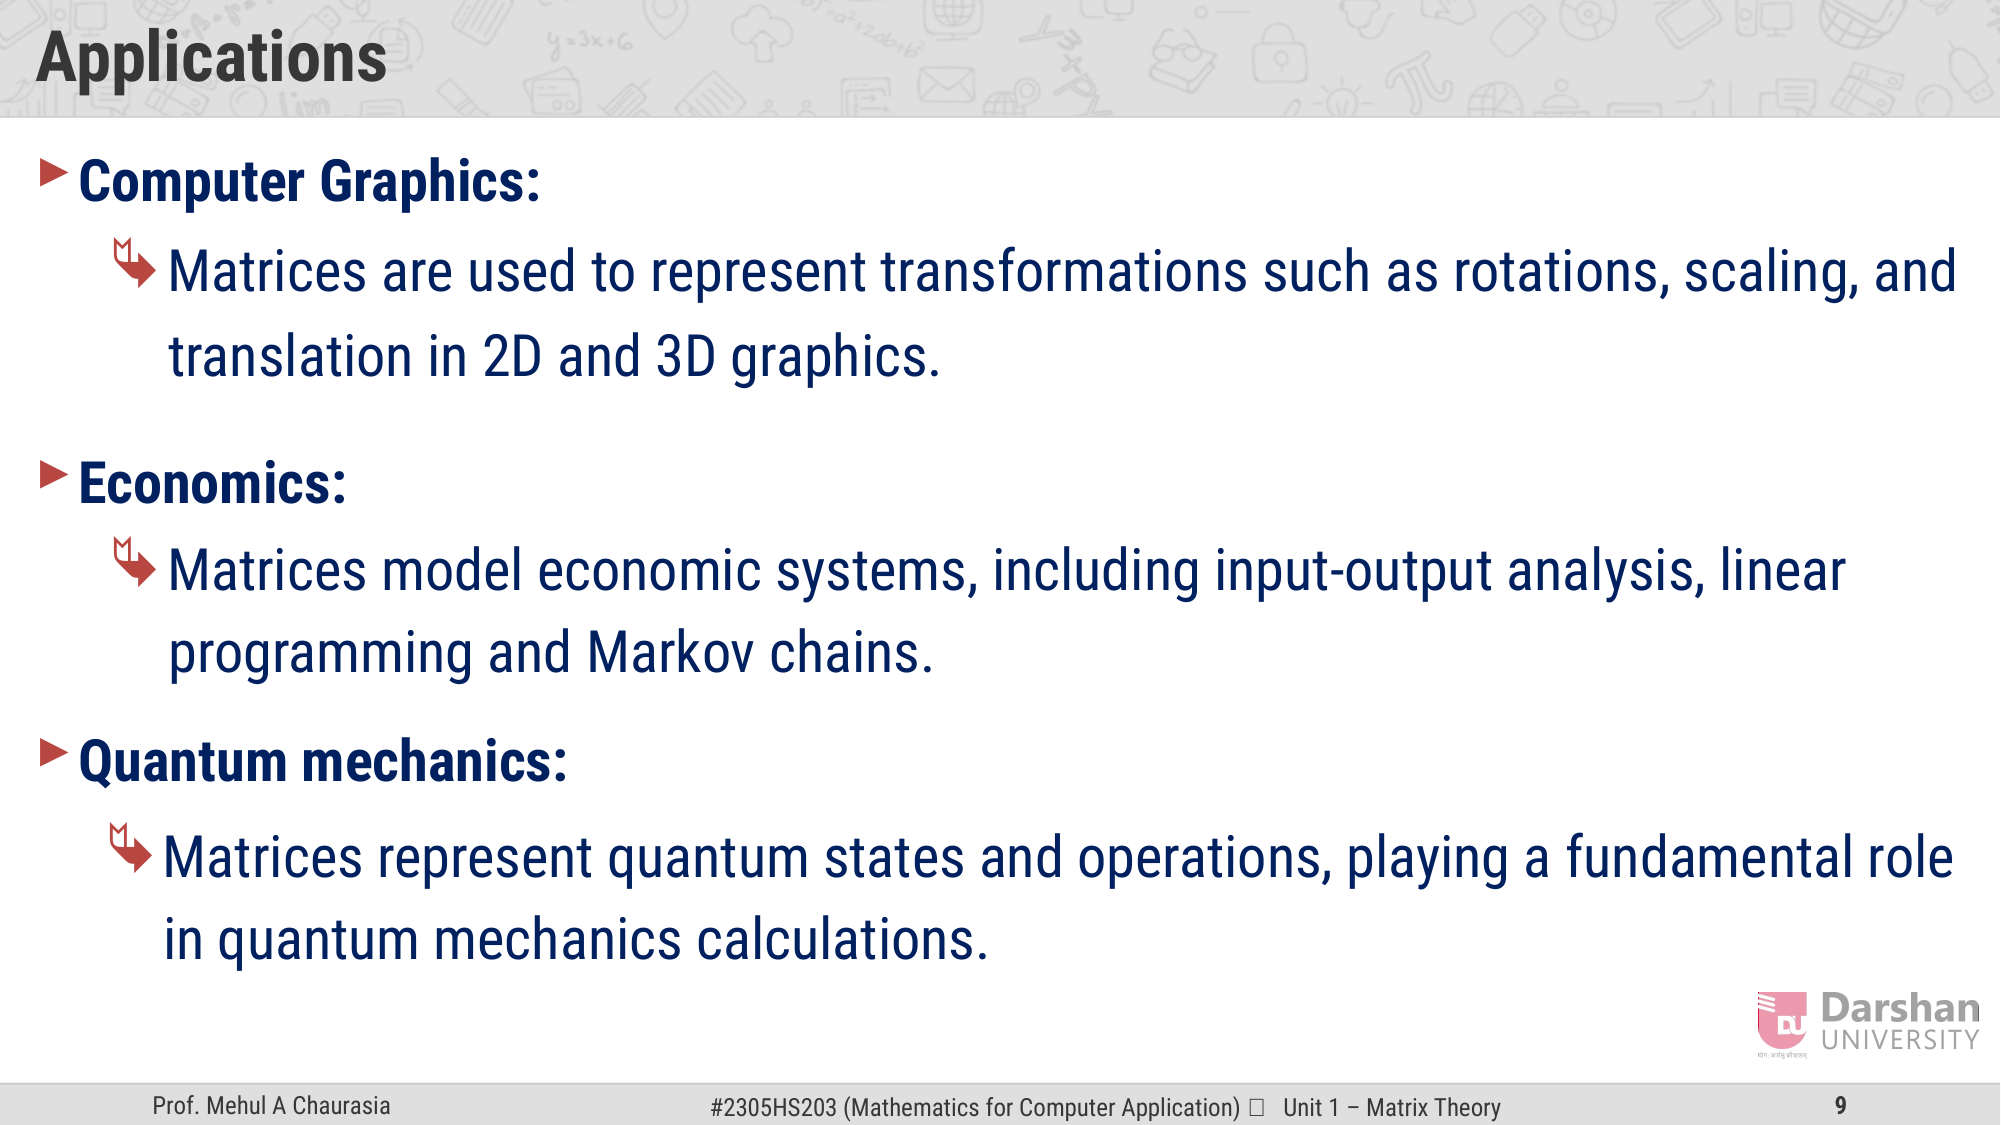

# Applications
Computer Graphics:
Matrices are used to represent transformations such as rotations, scaling, and
translation in 2D and 3D graphics.
Economics:
Matrices model economic systems, including input-output analysis, linear
programming and Markov chains.
Quantum mechanics:
Matrices represent quantum states and operations, playing a fundamental role
in quantum mechanics calculations.